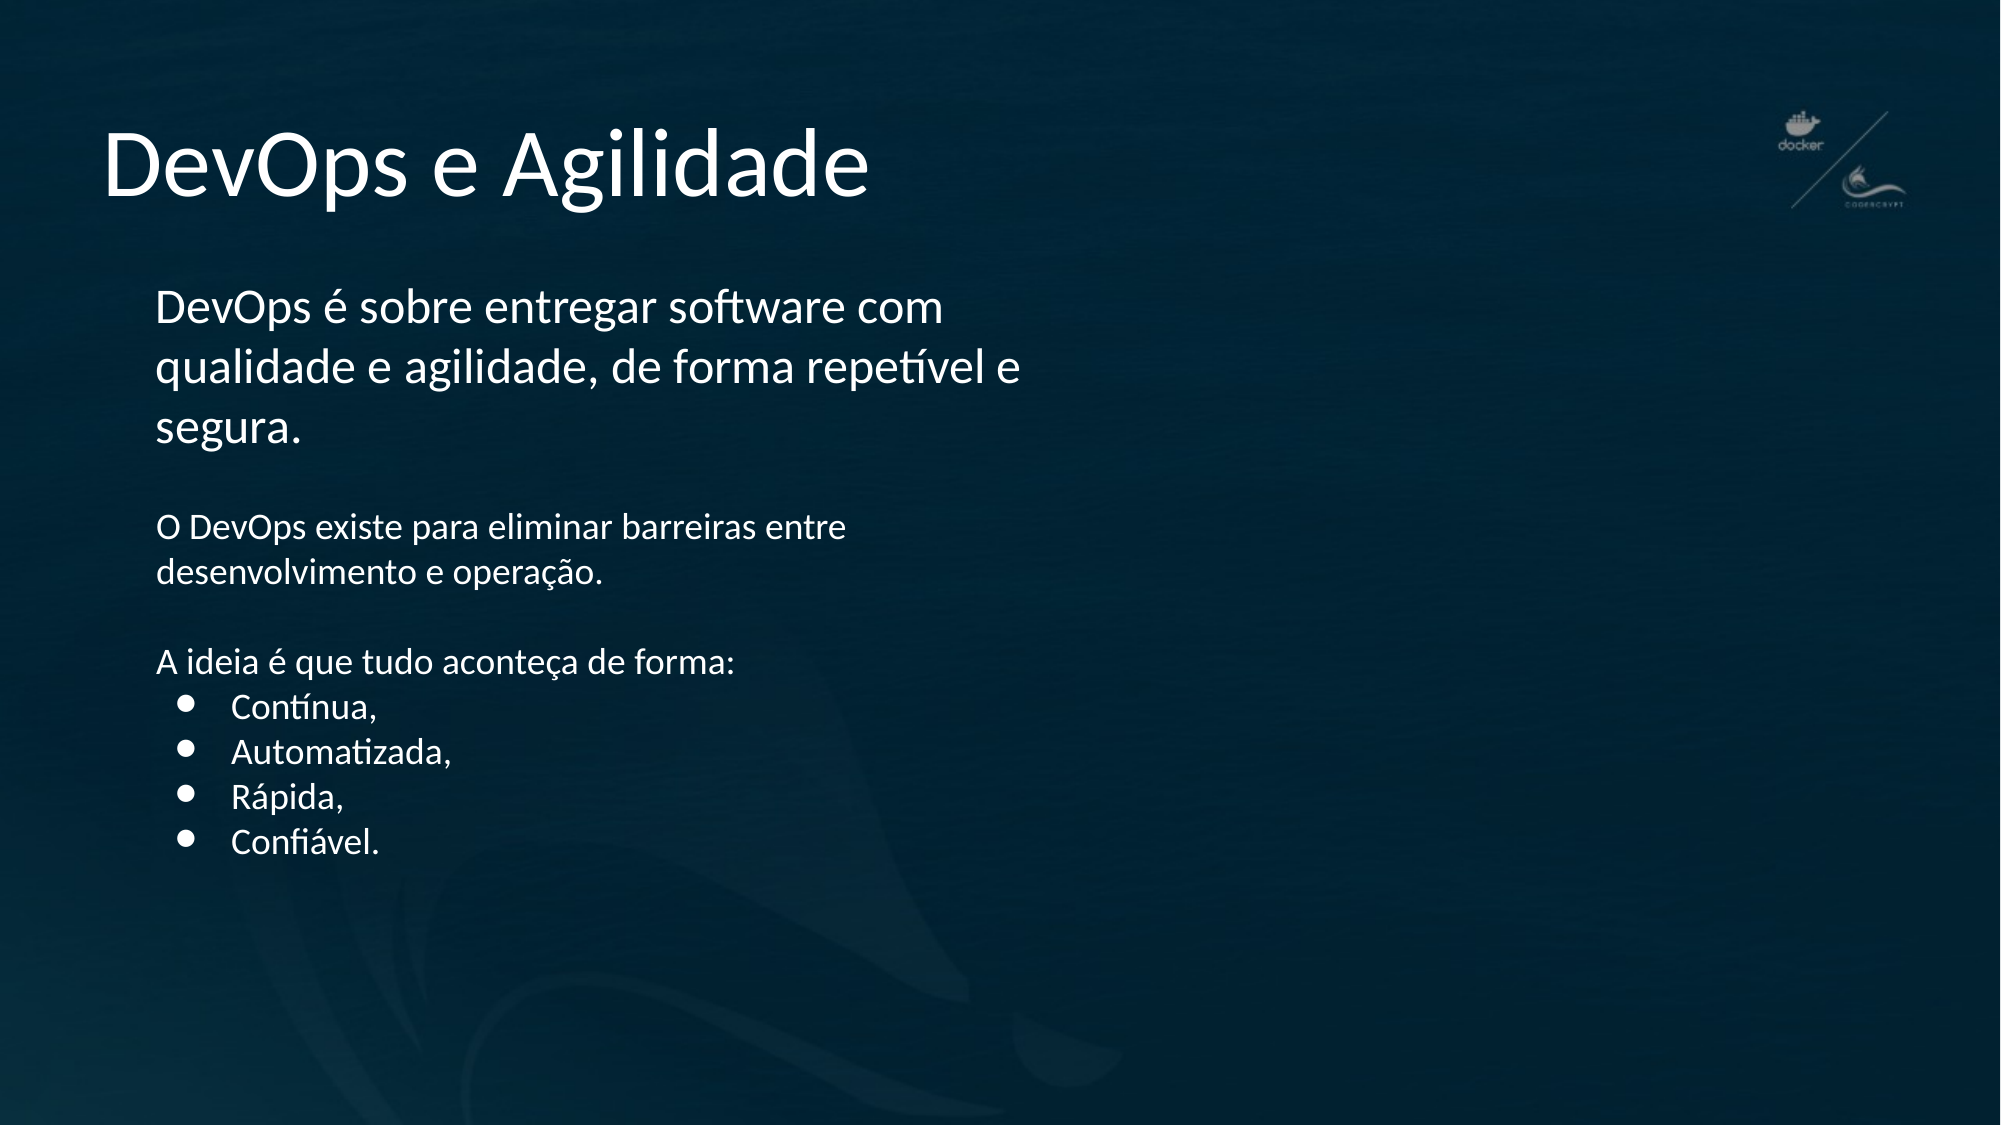

# DevOps e Agilidade
DevOps é sobre entregar software com qualidade e agilidade, de forma repetível e segura.
O DevOps existe para eliminar barreiras entre desenvolvimento e operação.

A ideia é que tudo aconteça de forma:
Contínua,
Automatizada,
Rápida,
Confiável.